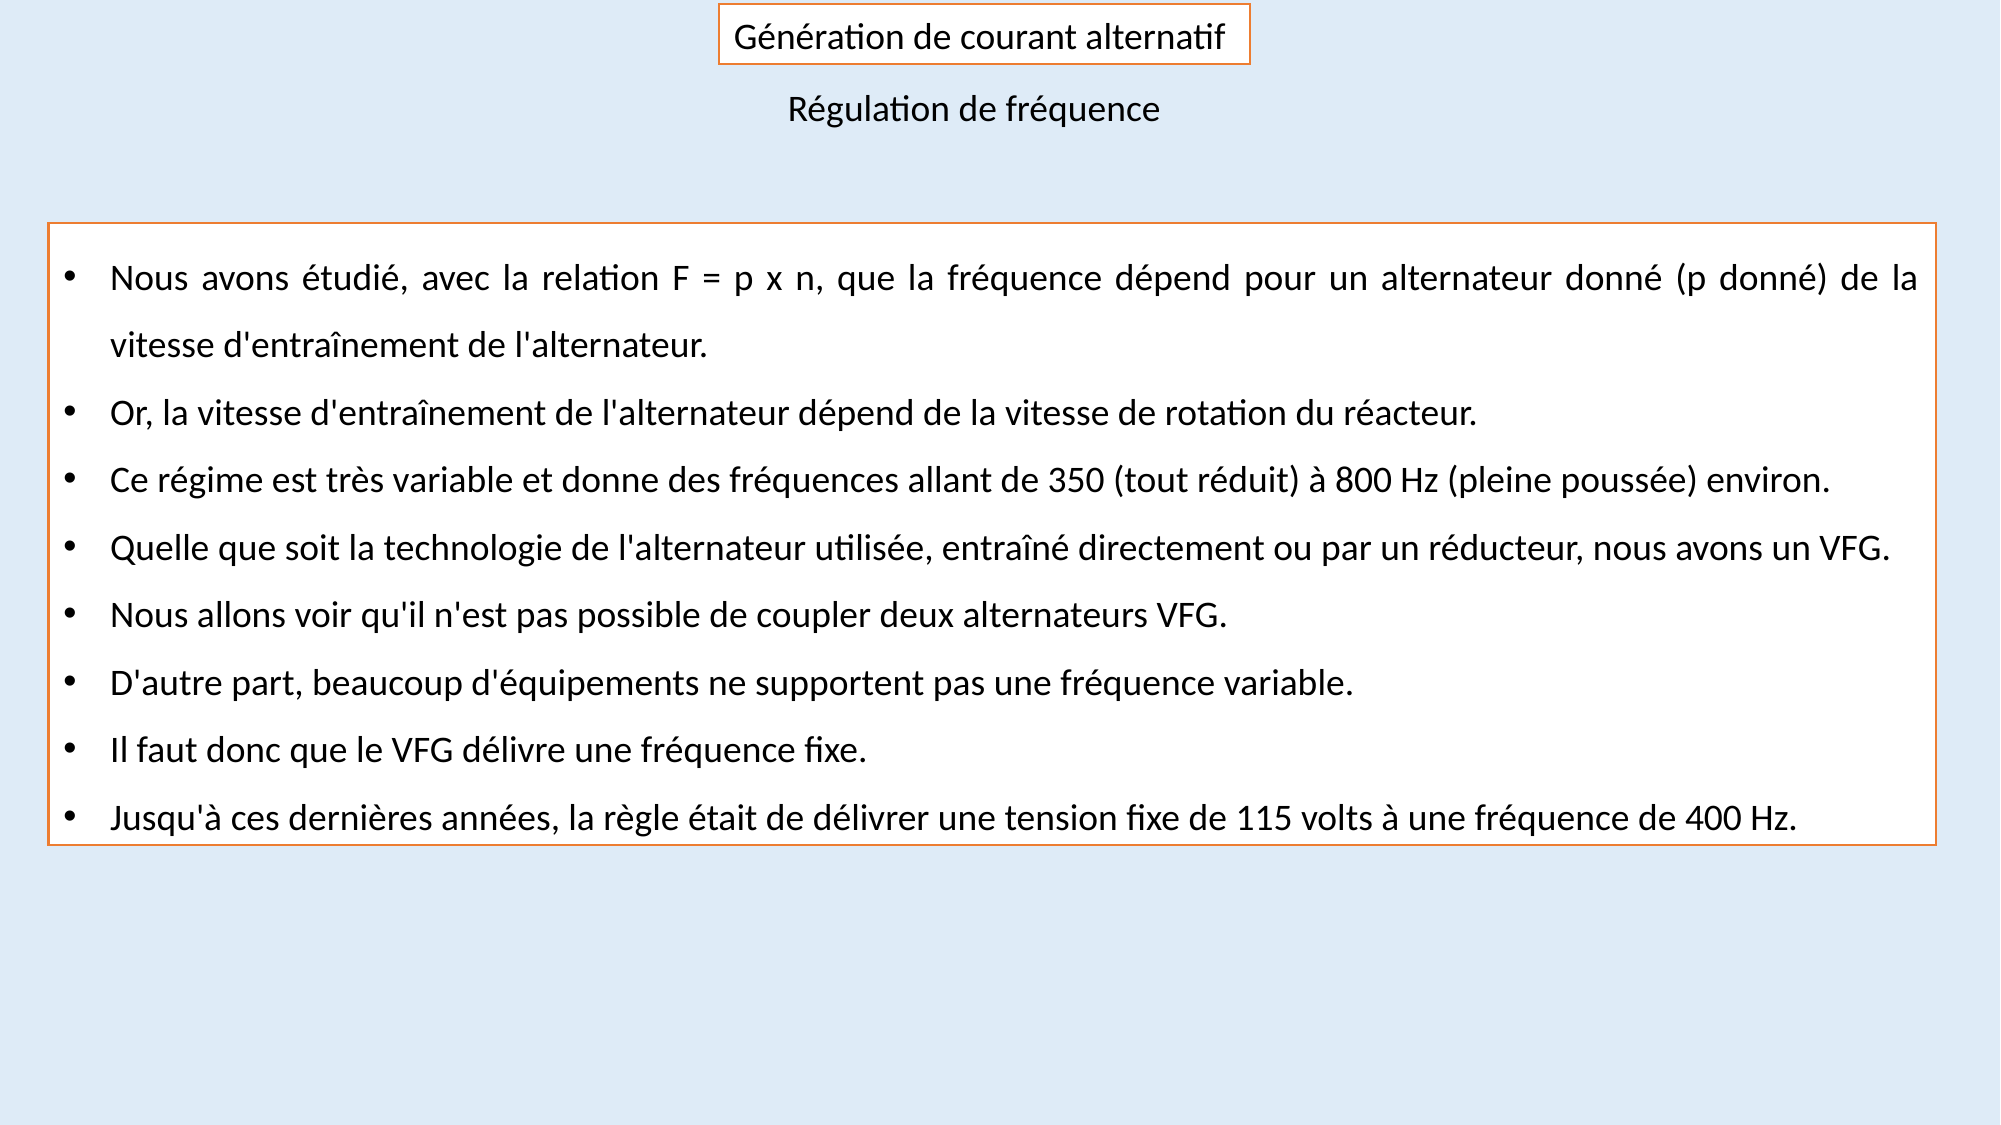

Génération de courant alternatif
Régulation de fréquence
Nous avons étudié, avec la relation F = p x n, que la fréquence dépend pour un alternateur donné (p donné) de la vitesse d'entraînement de l'alternateur.
Or, la vitesse d'entraînement de l'alternateur dépend de la vitesse de rotation du réacteur.
Ce régime est très variable et donne des fréquences allant de 350 (tout réduit) à 800 Hz (pleine poussée) environ.
Quelle que soit la technologie de l'alternateur utilisée, entraîné directement ou par un réducteur, nous avons un VFG.
Nous allons voir qu'il n'est pas possible de coupler deux alternateurs VFG.
D'autre part, beaucoup d'équipements ne supportent pas une fréquence variable.
Il faut donc que le VFG délivre une fréquence fixe.
Jusqu'à ces dernières années, la règle était de délivrer une tension fixe de 115 volts à une fréquence de 400 Hz.